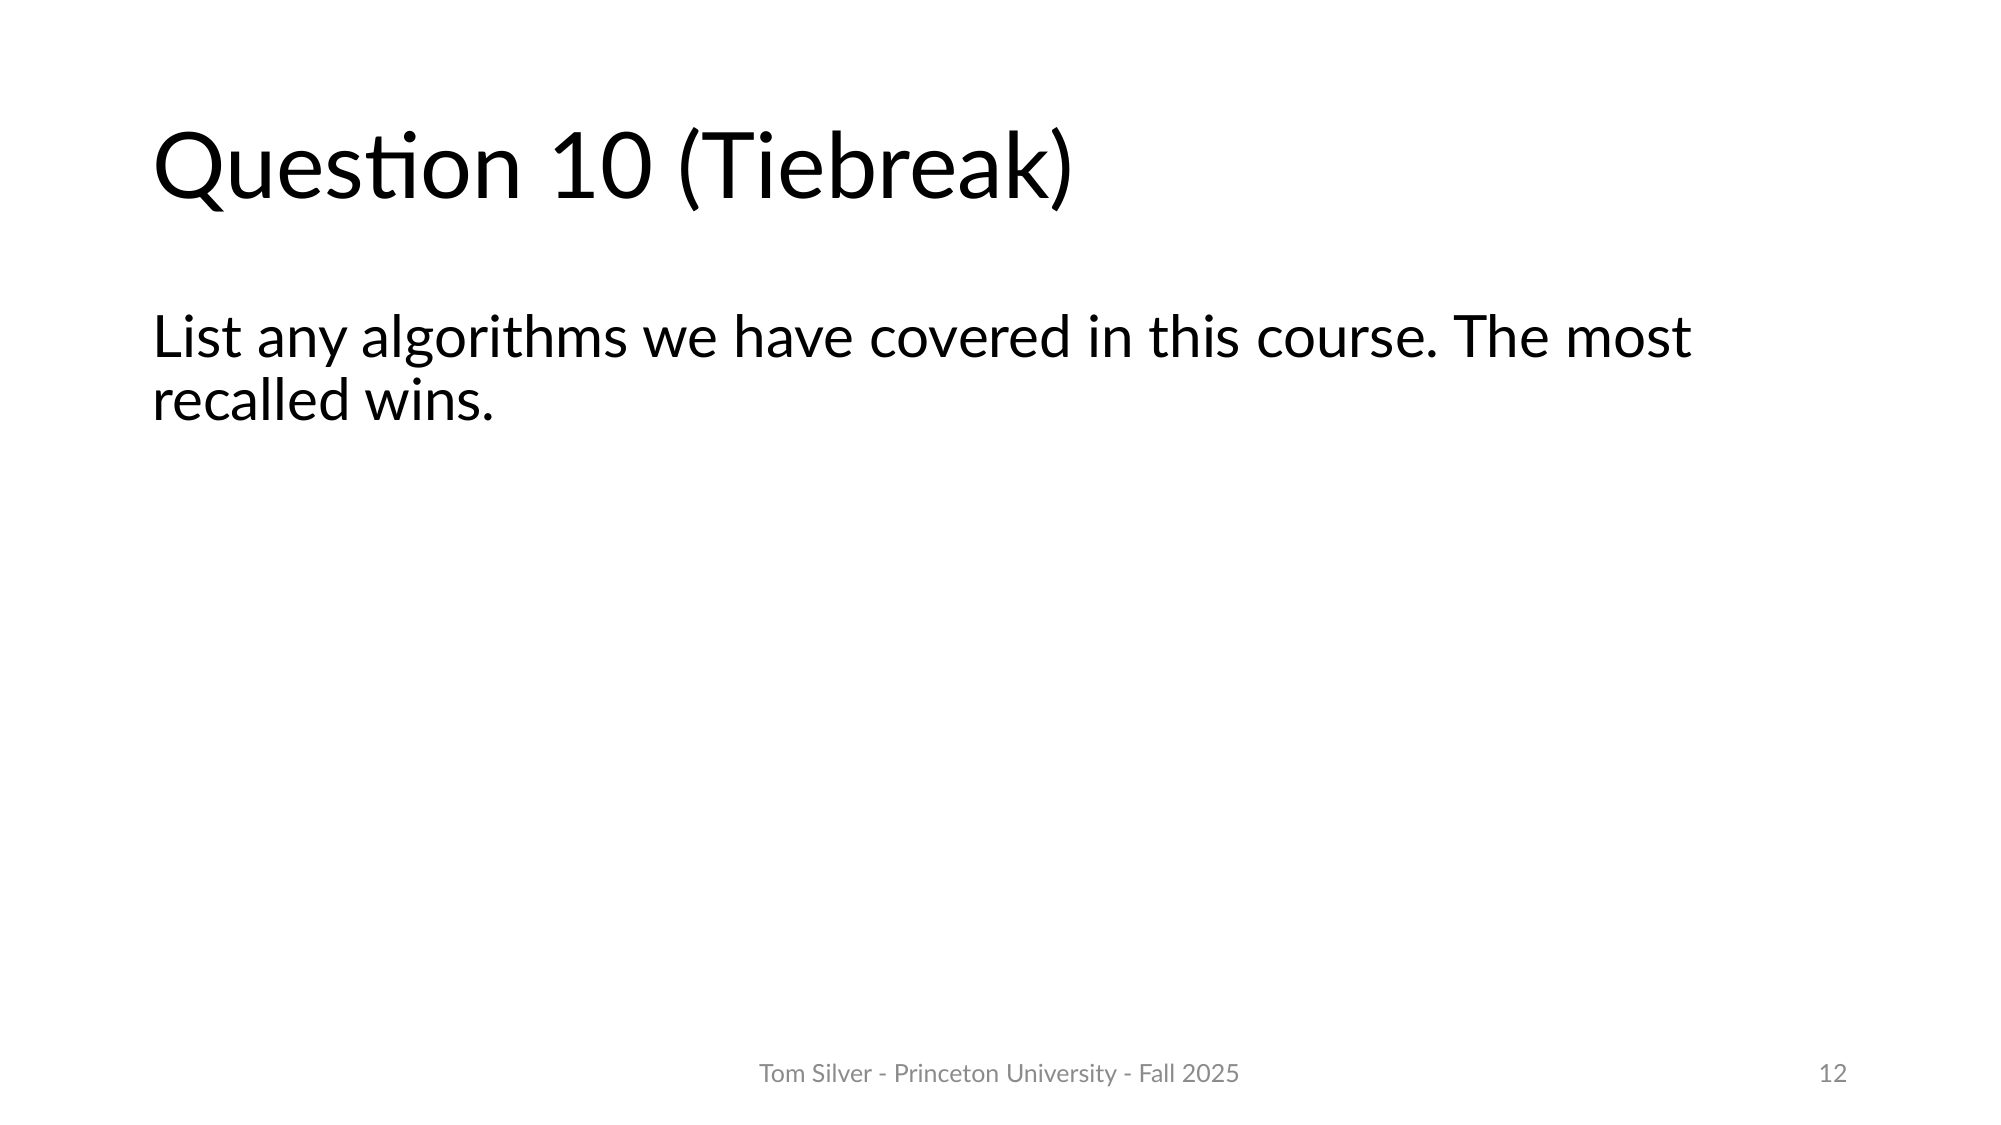

# Question 10 (Tiebreak)
List any algorithms we have covered in this course. The most recalled wins.
Tom Silver - Princeton University - Fall 2025
12